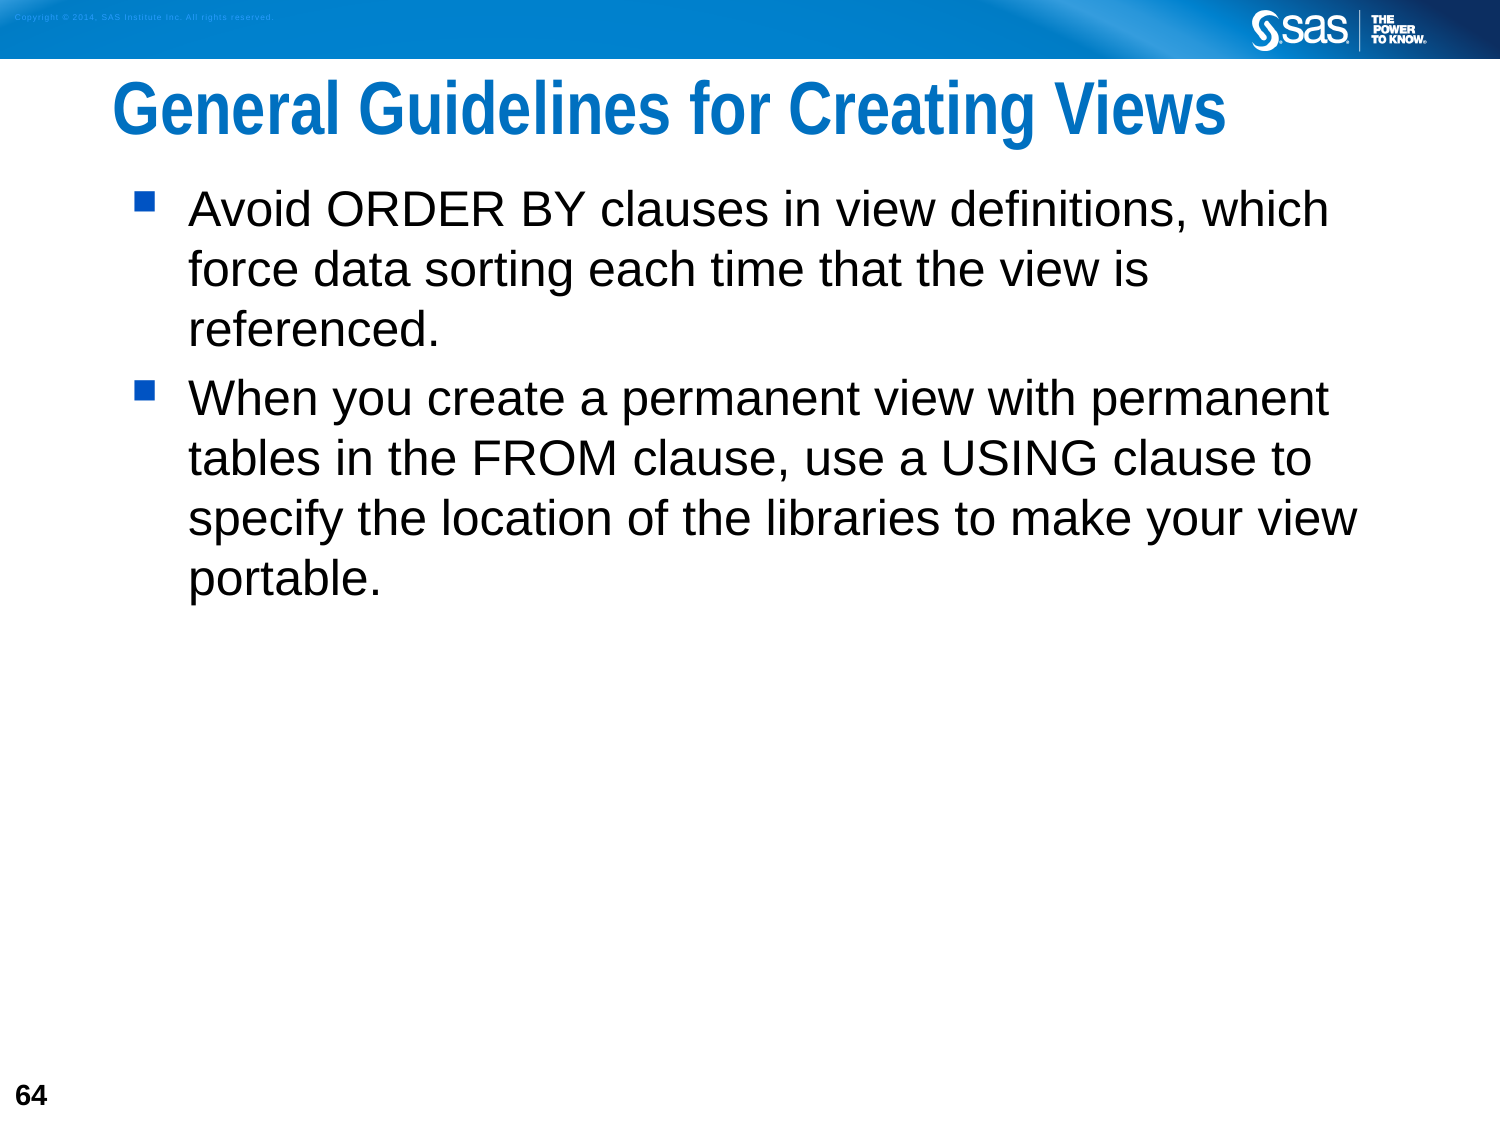

# General Guidelines for Creating Views
Avoid ORDER BY clauses in view definitions, which force data sorting each time that the view is referenced.
When you create a permanent view with permanent tables in the FROM clause, use a USING clause to specify the location of the libraries to make your view portable.